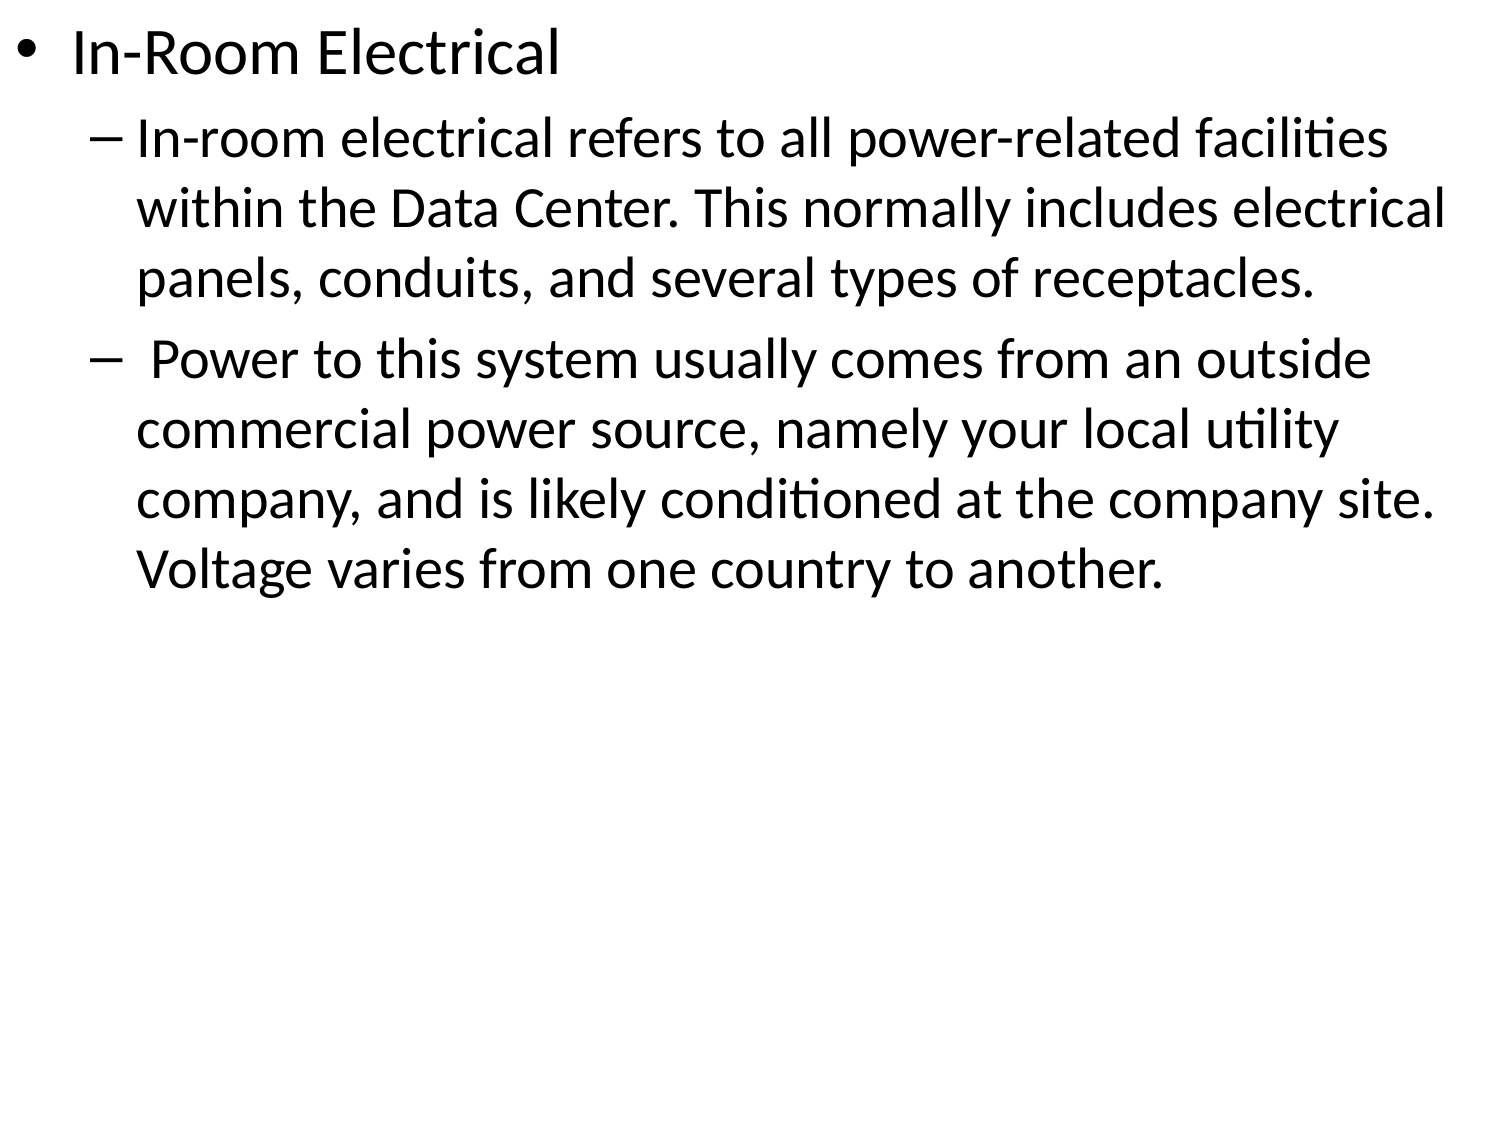

In-Room Electrical
In-room electrical refers to all power-related facilities within the Data Center. This normally includes electrical panels, conduits, and several types of receptacles.
 Power to this system usually comes from an outside commercial power source, namely your local utility company, and is likely conditioned at the company site. Voltage varies from one country to another.